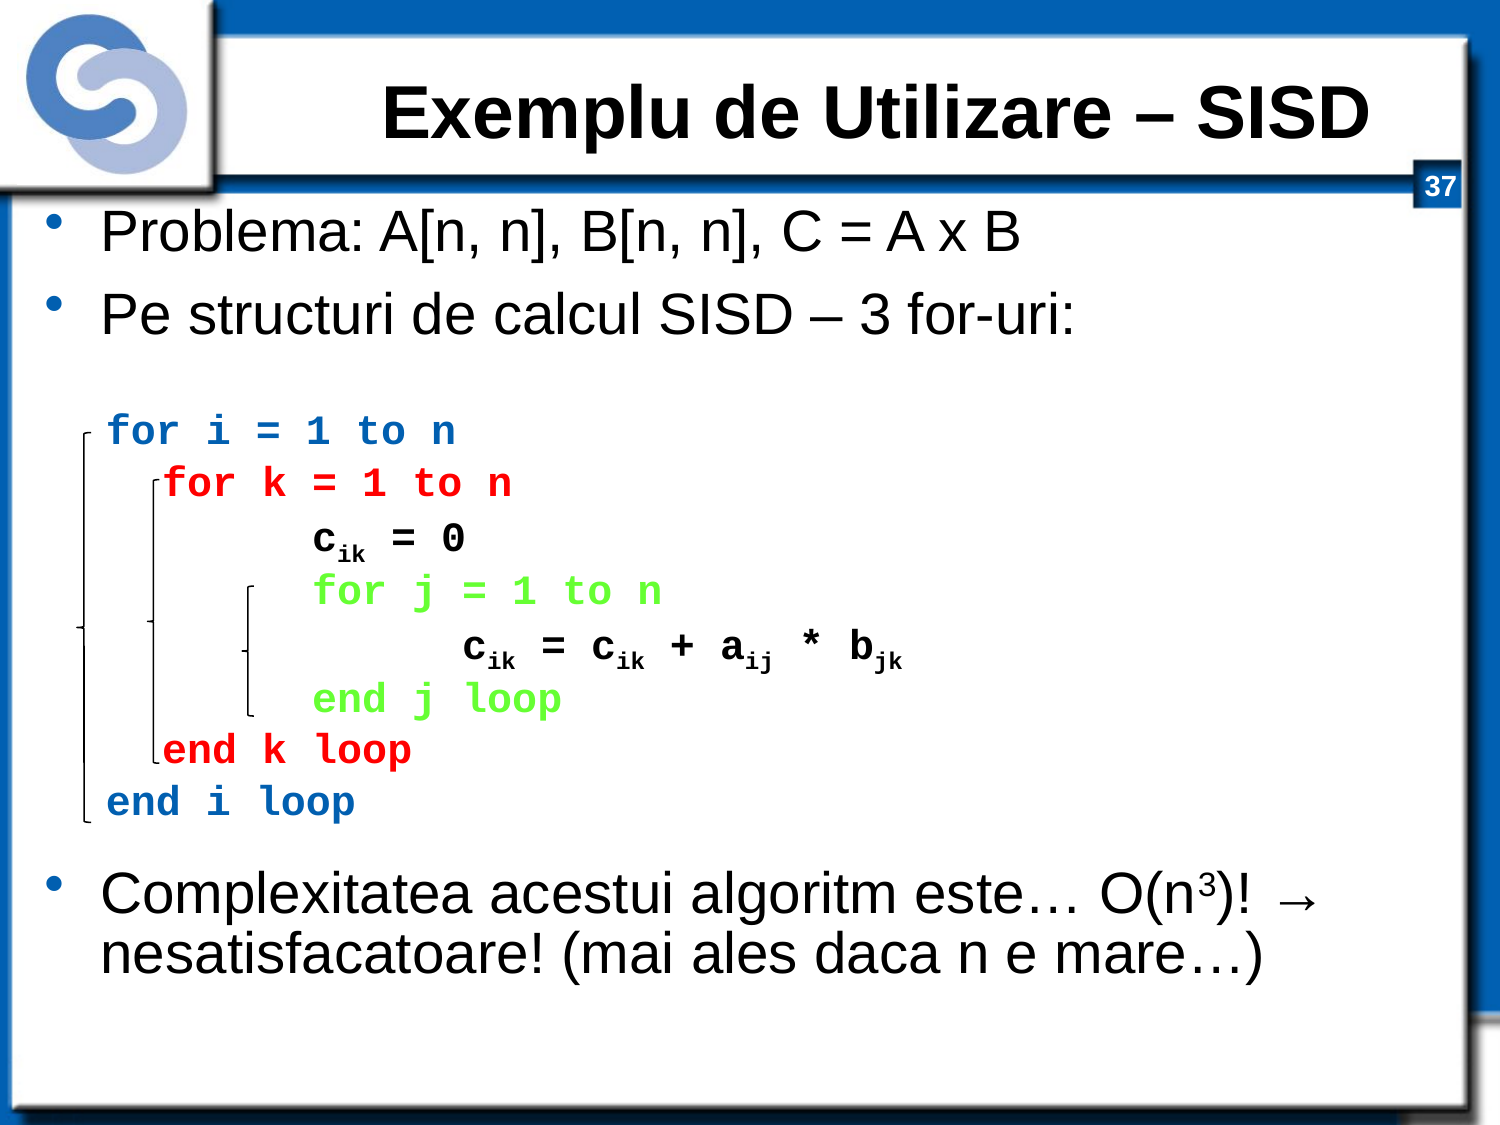

# Exemplu de Utilizare – SISD
Problema: A[n, n], B[n, n], C = A x B
Pe structuri de calcul SISD – 3 for-uri:

Complexitatea acestui algoritm este… O(n3)! → nesatisfacatoare! (mai ales daca n e mare…)
for i = 1 to n
	for k = 1 to n
		cik = 0
		for j = 1 to n
			cik = cik + aij * bjk
		end j loop
	end k loop
end i loop